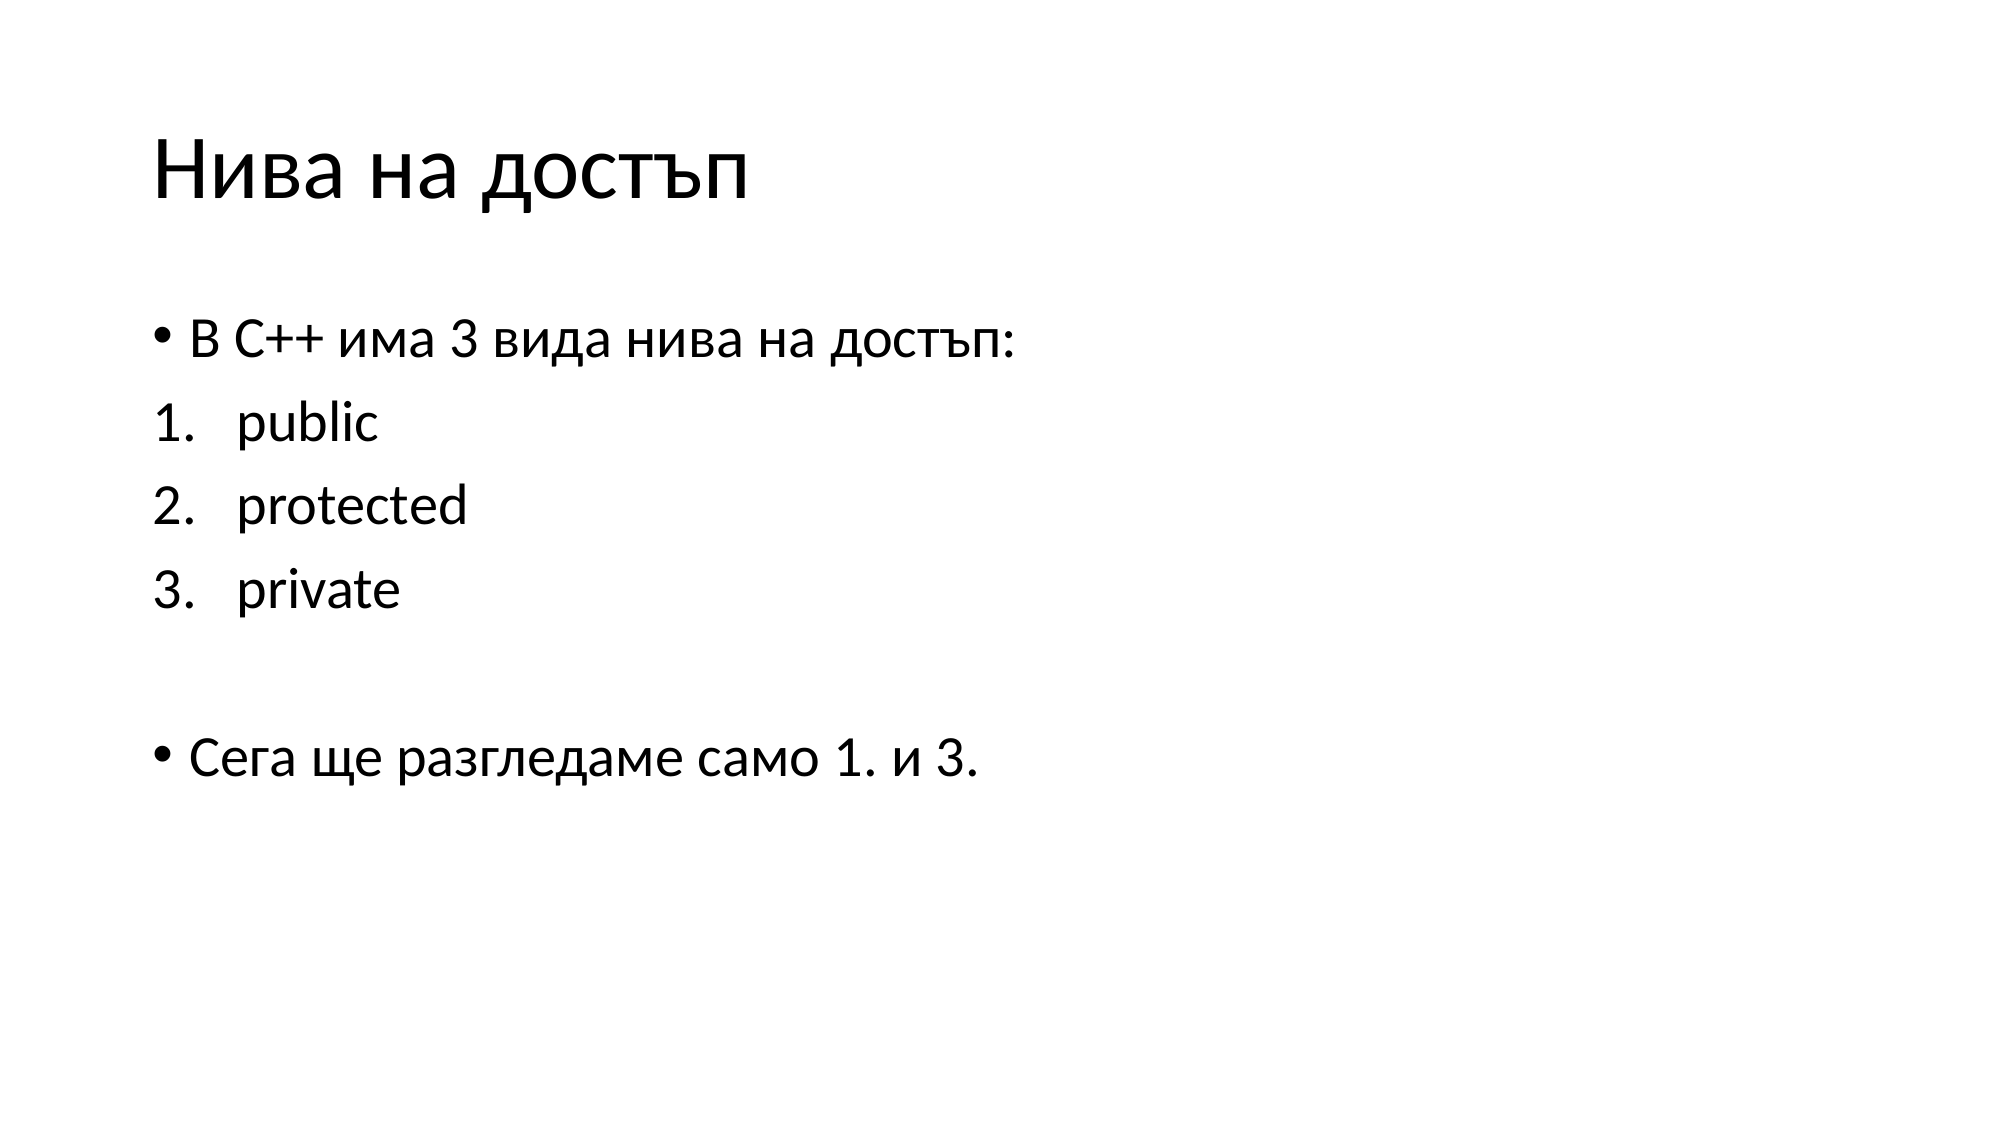

# Нива на достъп
В С++ има 3 вида нива на достъп:
public
protected
private

Сега ще разгледаме само 1. и 3.